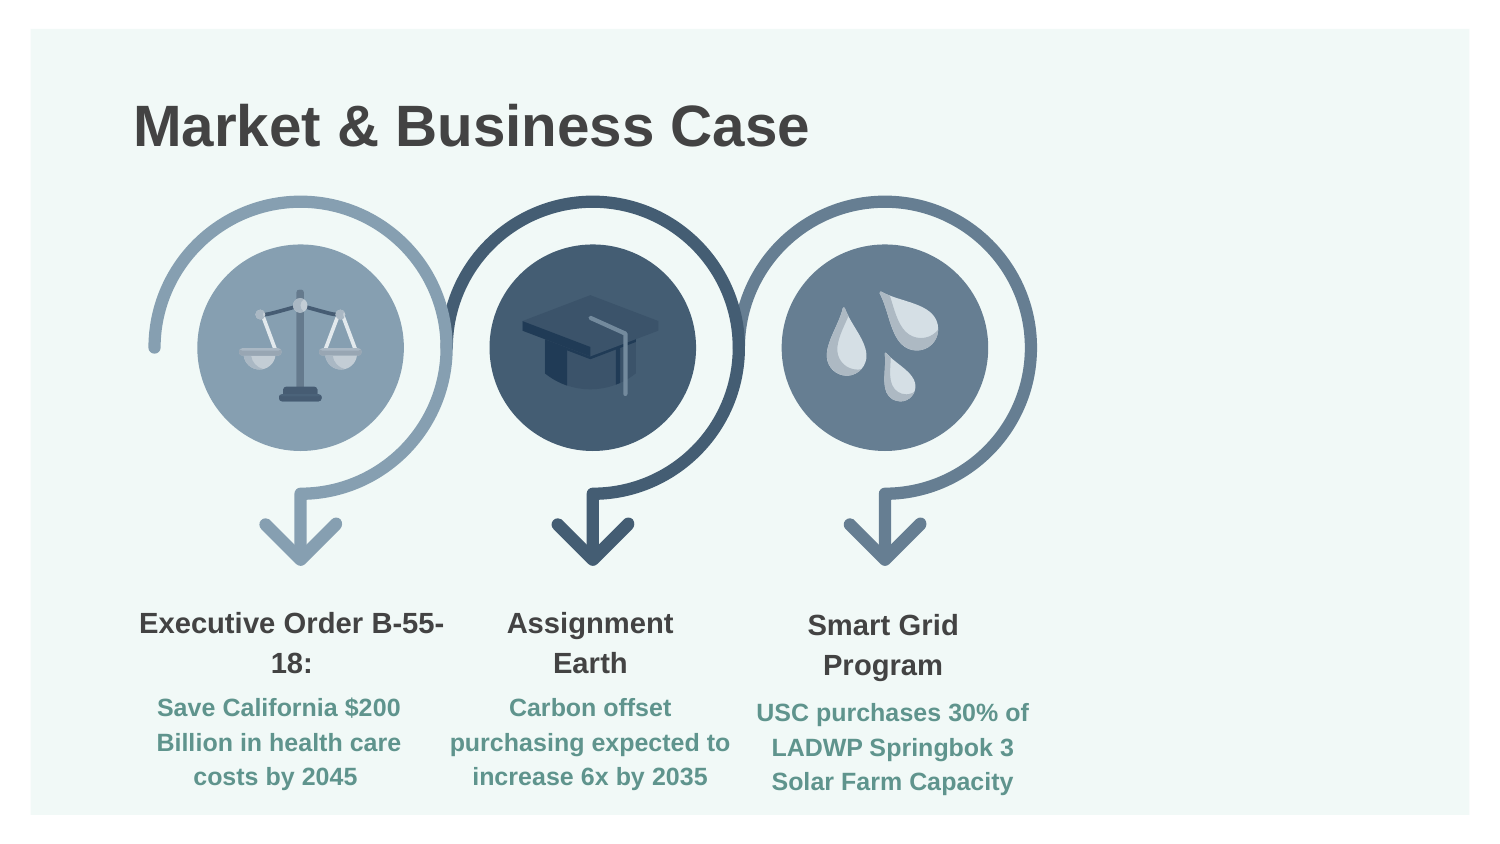

# Market & Business Case

Executive Order B-55-18:
Assignment Earth
Smart Grid Program
Save California $200 Billion in health care costs by 2045
Carbon offset purchasing expected to increase 6x by 2035
USC purchases 30% of LADWP Springbok 3 Solar Farm Capacity